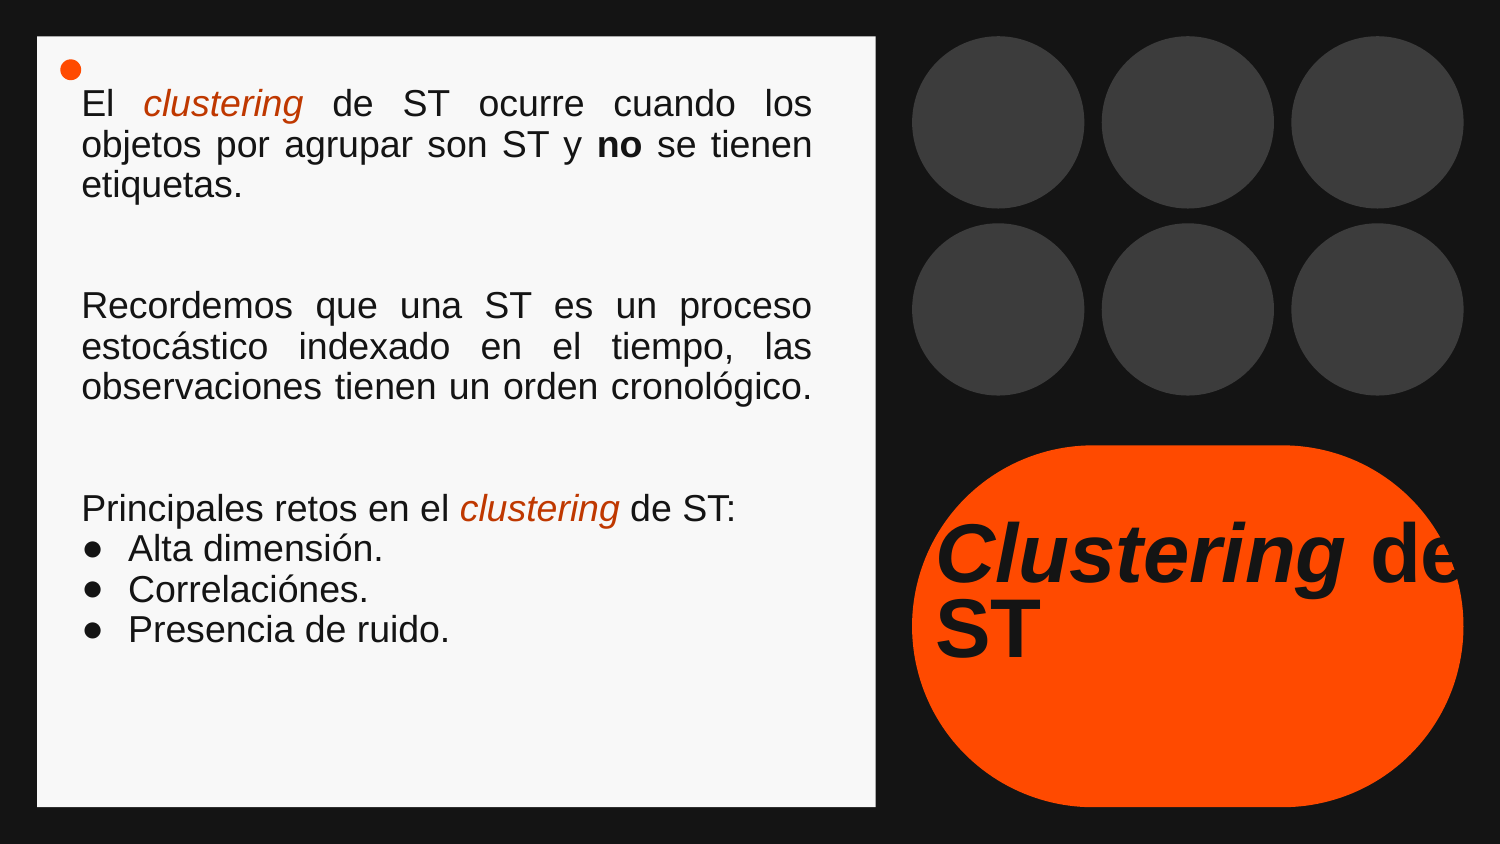

El clustering de ST ocurre cuando los objetos por agrupar son ST y no se tienen etiquetas.

Recordemos que una ST es un proceso estocástico indexado en el tiempo, las observaciones tienen un orden cronológico.

Principales retos en el clustering de ST:
Alta dimensión.
Correlaciónes.
Presencia de ruido.

# Clustering de ST